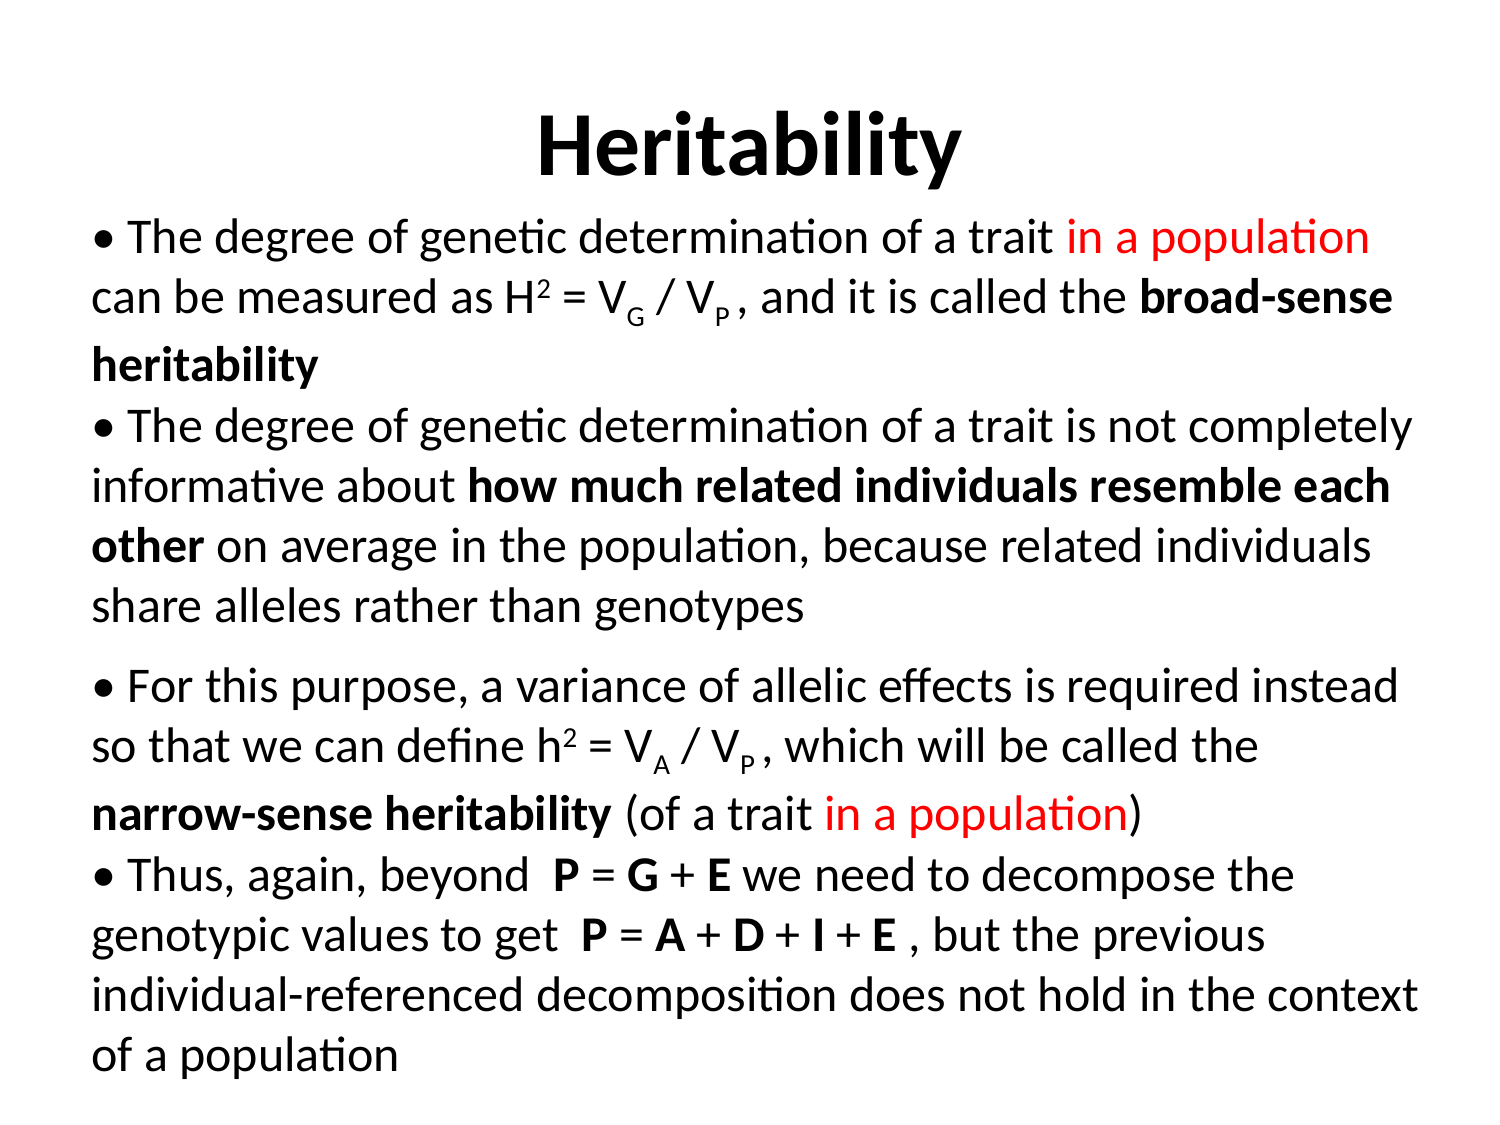

# Heritability
• The degree of genetic determination of a trait in a population can be measured as H2 = VG / VP , and it is called the broad-sense heritability
• The degree of genetic determination of a trait is not completely informative about how much related individuals resemble each other on average in the population, because related individuals share alleles rather than genotypes
• For this purpose, a variance of allelic effects is required instead so that we can define h2 = VA / VP , which will be called the narrow-sense heritability (of a trait in a population)
• Thus, again, beyond  P = G + E we need to decompose the genotypic values to get  P = A + D + I + E , but the previous individual-referenced decomposition does not hold in the context of a population